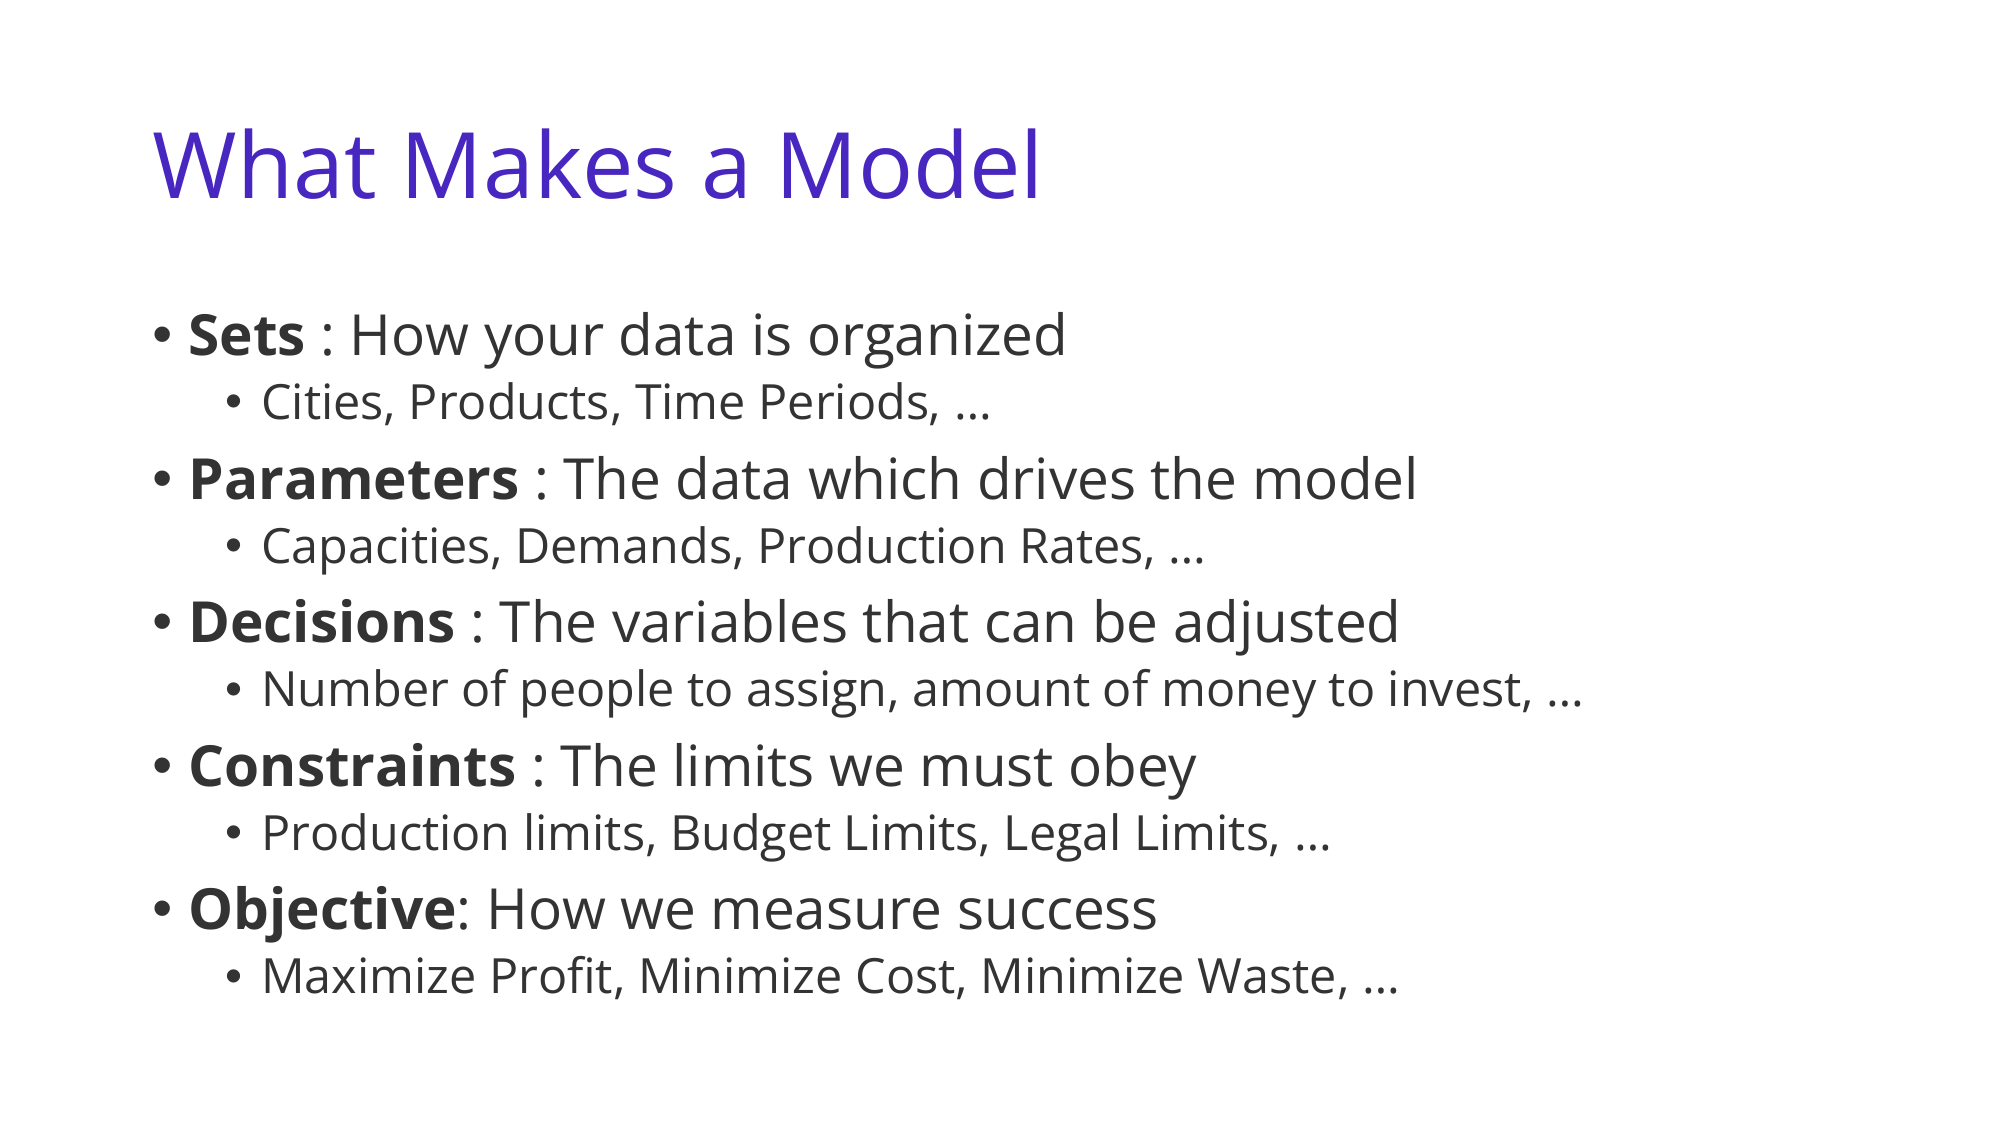

# What Makes a Model
Sets : How your data is organized
Cities, Products, Time Periods, …
Parameters : The data which drives the model
Capacities, Demands, Production Rates, …
Decisions : The variables that can be adjusted
Number of people to assign, amount of money to invest, …
Constraints : The limits we must obey
Production limits, Budget Limits, Legal Limits, …
Objective: How we measure success
Maximize Profit, Minimize Cost, Minimize Waste, …